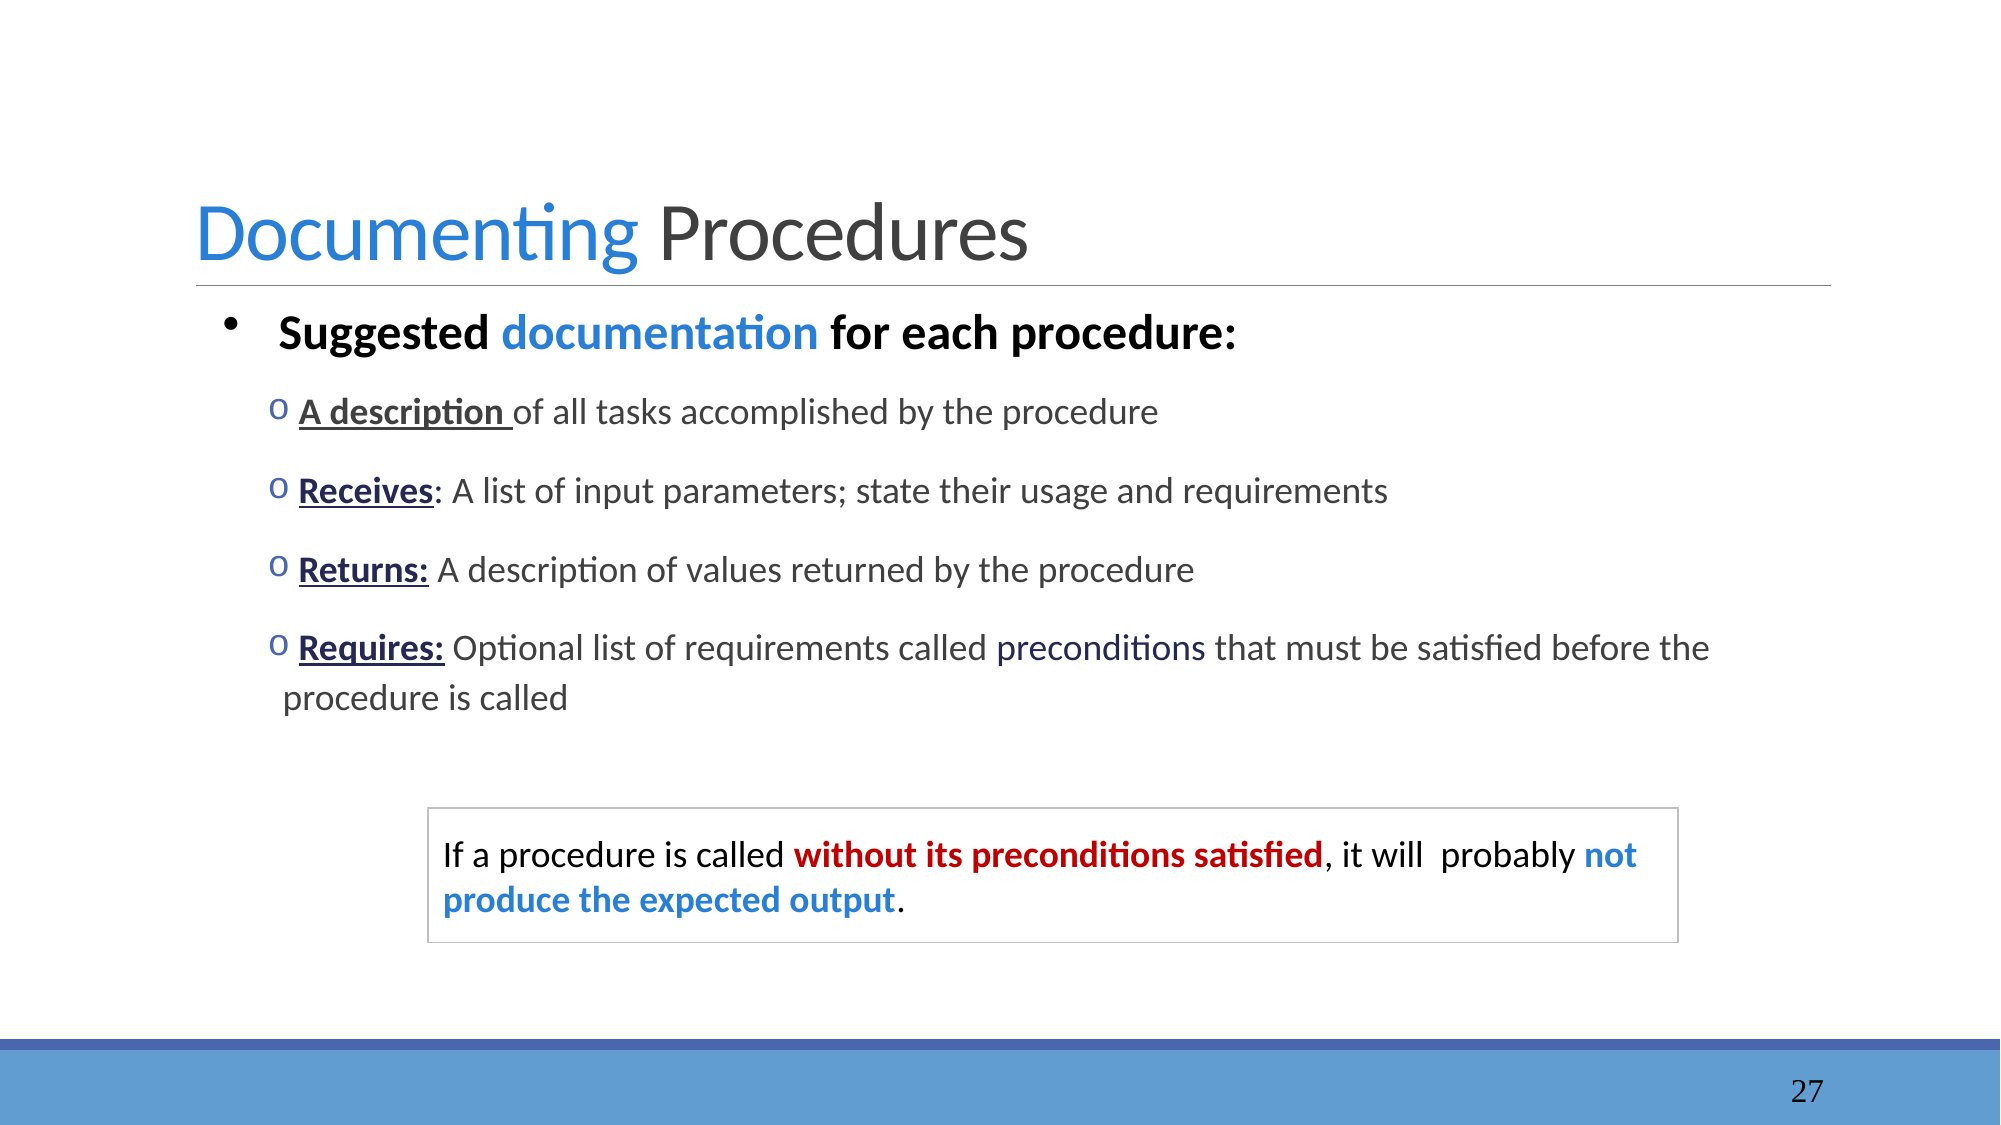

# Documenting Procedures
Suggested documentation for each procedure:
 A description of all tasks accomplished by the procedure
 Receives: A list of input parameters; state their usage and requirements
 Returns: A description of values returned by the procedure
 Requires: Optional list of requirements called preconditions that must be satisfied before the procedure is called
If a procedure is called without its preconditions satisfied, it will  probably not produce the expected output.
27